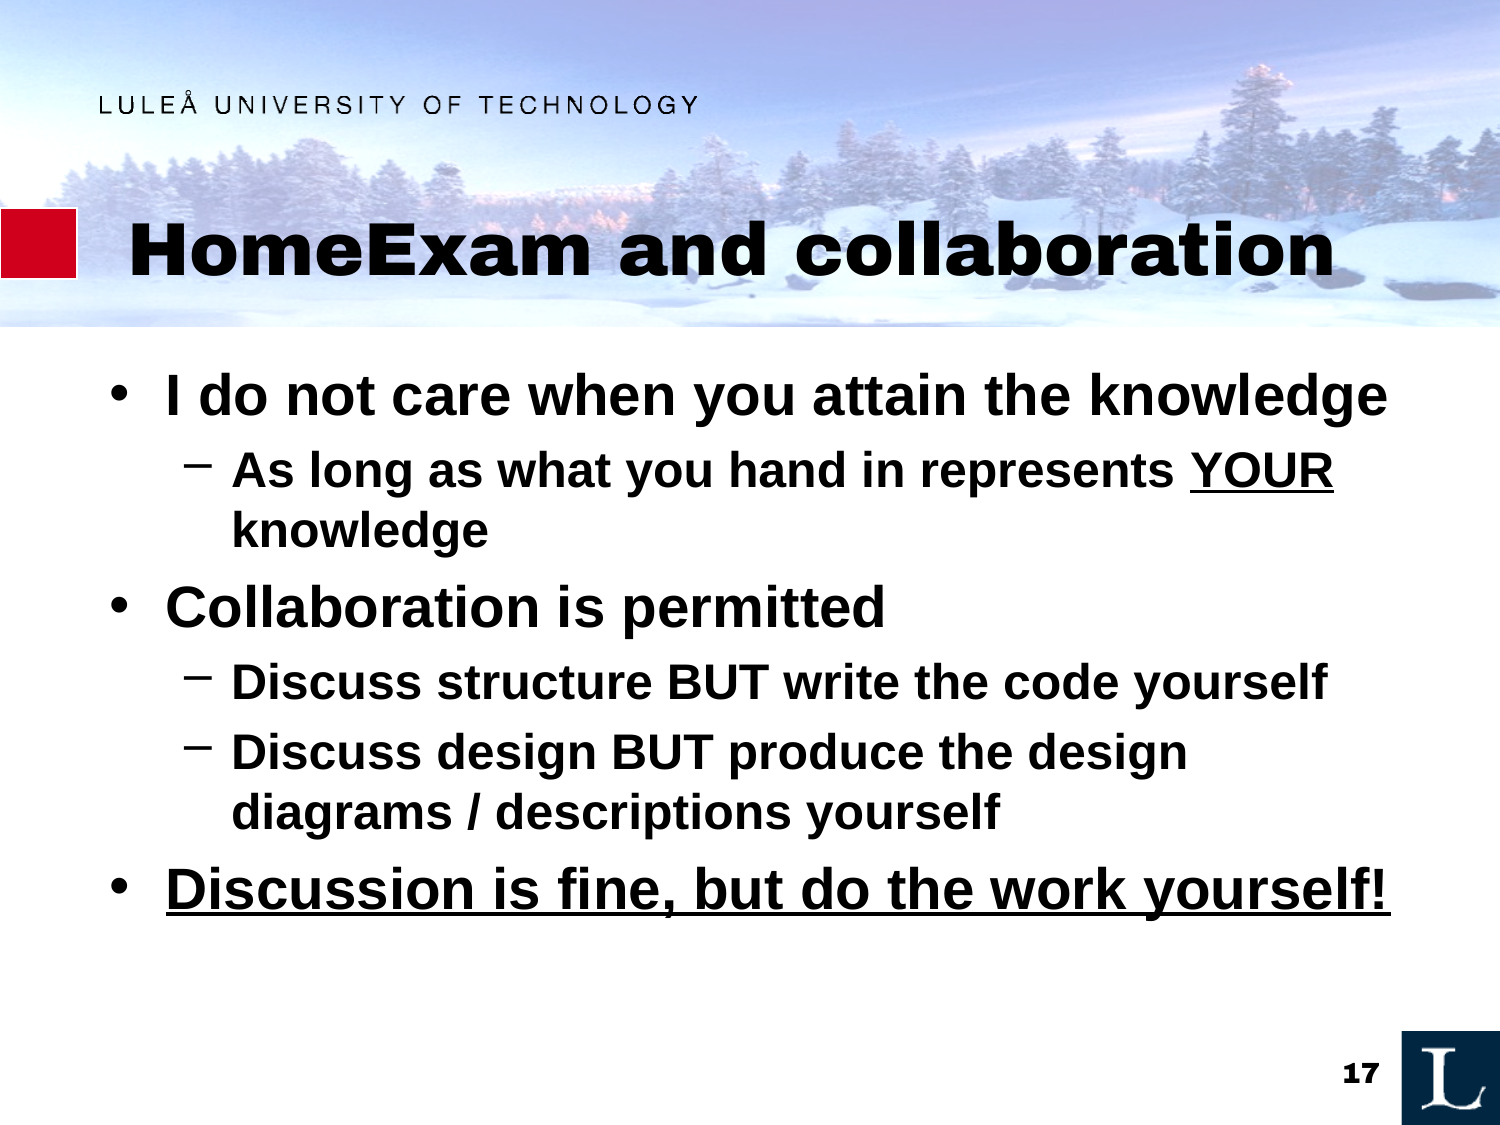

# HomeExam and collaboration
I do not care when you attain the knowledge
As long as what you hand in represents YOUR knowledge
Collaboration is permitted
Discuss structure BUT write the code yourself
Discuss design BUT produce the design diagrams / descriptions yourself
Discussion is fine, but do the work yourself!
17